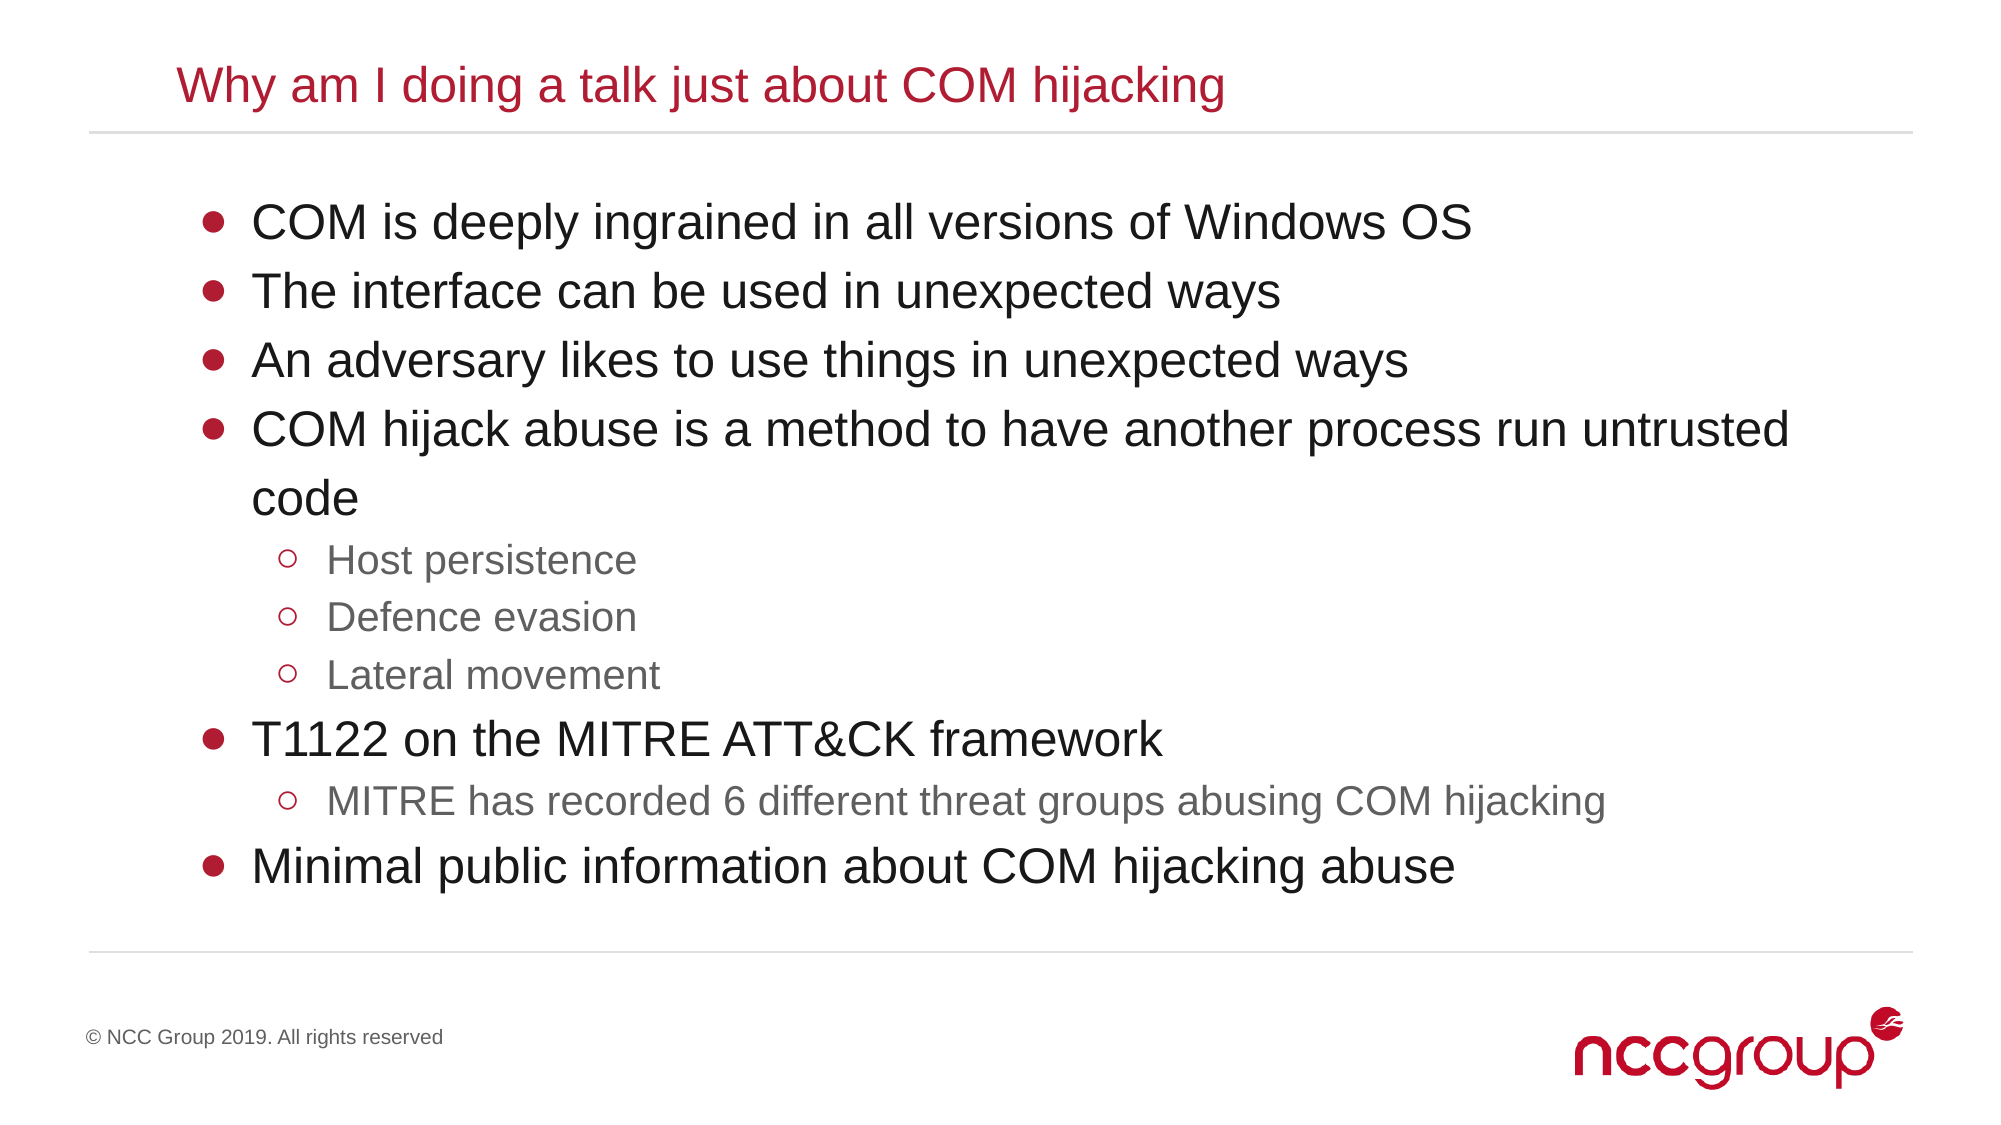

Why am I doing a talk just about COM hijacking
COM is deeply ingrained in all versions of Windows OS
The interface can be used in unexpected ways
An adversary likes to use things in unexpected ways
COM hijack abuse is a method to have another process run untrusted code
Host persistence
Defence evasion
Lateral movement
T1122 on the MITRE ATT&CK framework
MITRE has recorded 6 different threat groups abusing COM hijacking
Minimal public information about COM hijacking abuse